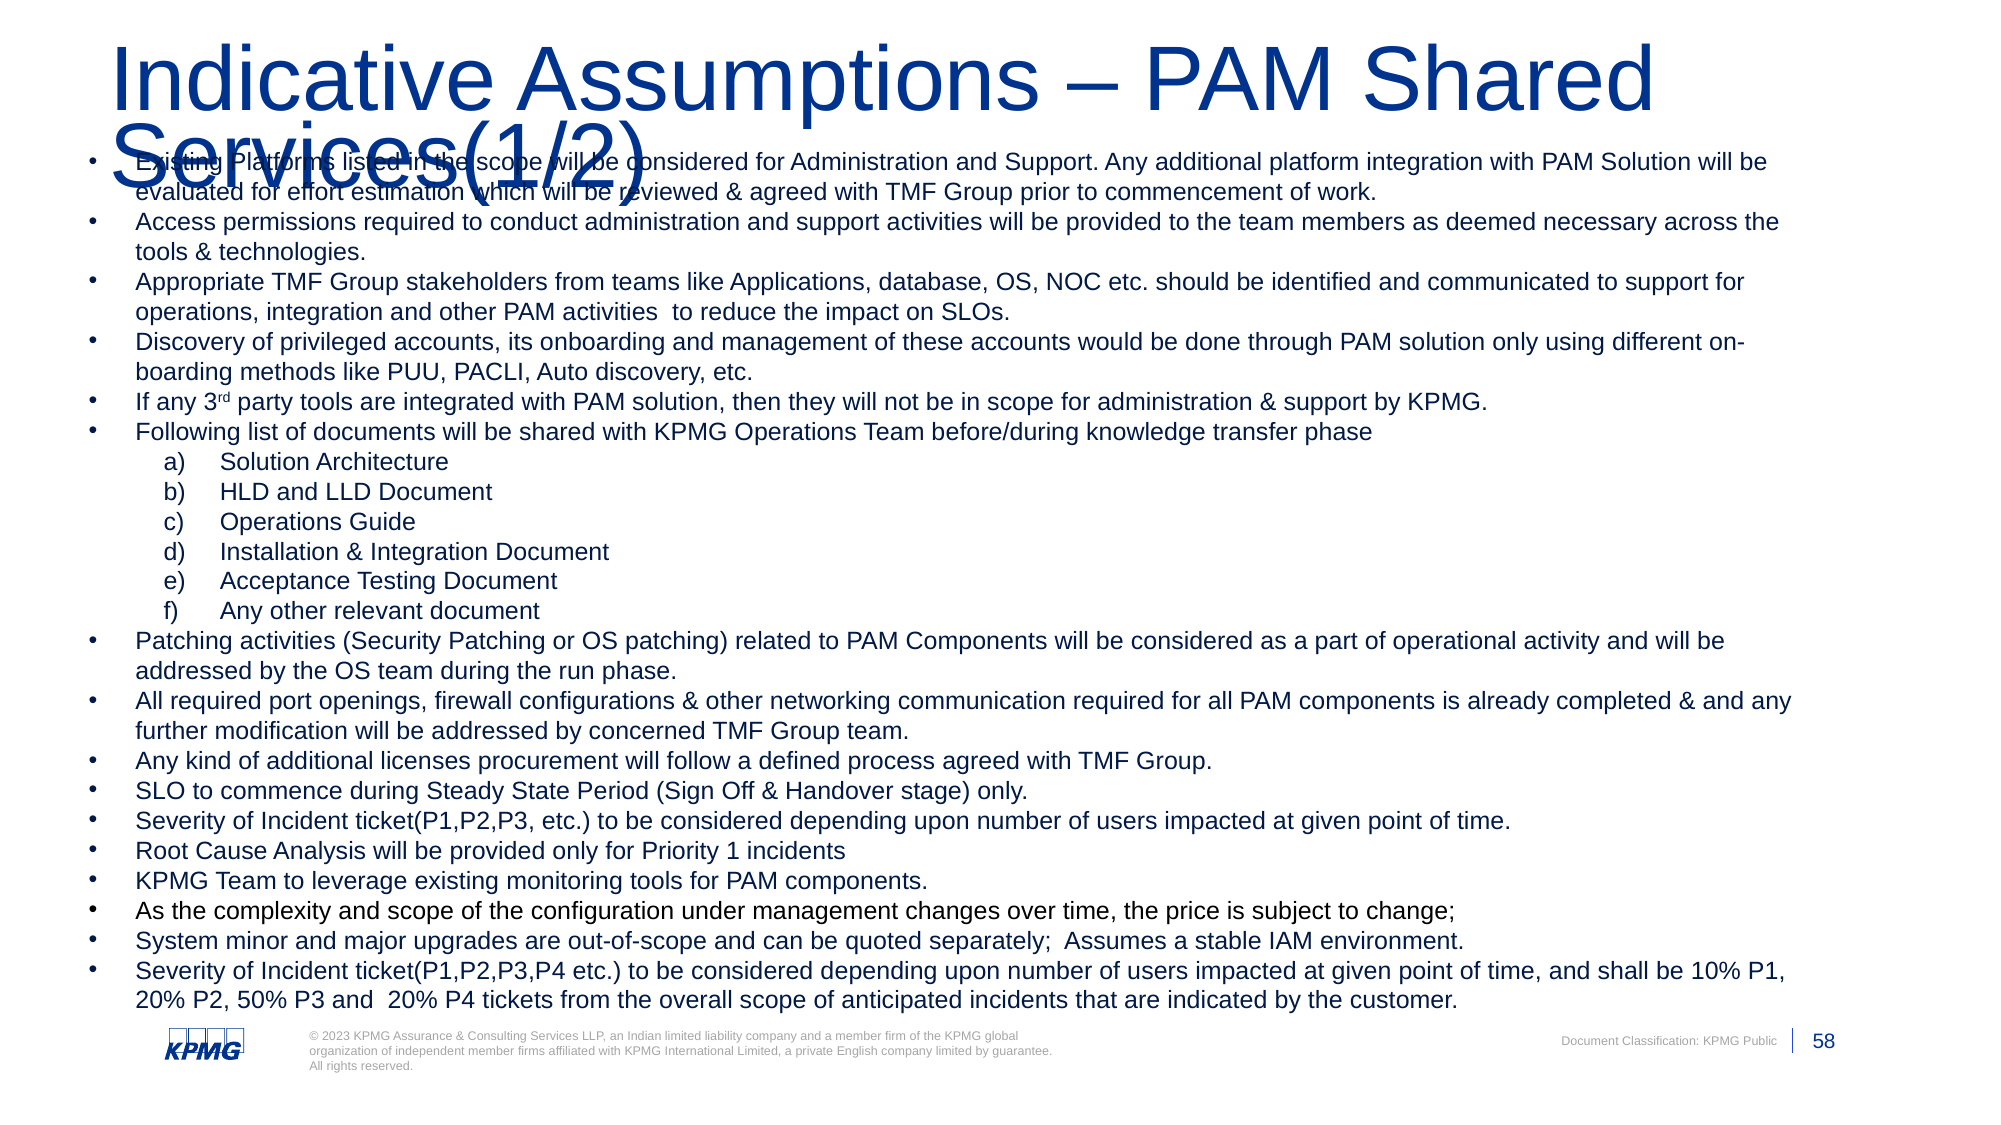

# Indicative Assumptions – PAM Shared Services(1/2)
Existing Platforms listed in the scope will be considered for Administration and Support. Any additional platform integration with PAM Solution will be evaluated for effort estimation which will be reviewed & agreed with TMF Group prior to commencement of work.
Access permissions required to conduct administration and support activities will be provided to the team members as deemed necessary across the tools & technologies.
Appropriate TMF Group stakeholders from teams like Applications, database, OS, NOC etc. should be identified and communicated to support for operations, integration and other PAM activities  to reduce the impact on SLOs.
Discovery of privileged accounts, its onboarding and management of these accounts would be done through PAM solution only using different on-boarding methods like PUU, PACLI, Auto discovery, etc.
If any 3rd party tools are integrated with PAM solution, then they will not be in scope for administration & support by KPMG.
Following list of documents will be shared with KPMG Operations Team before/during knowledge transfer phase
Solution Architecture
HLD and LLD Document
Operations Guide
Installation & Integration Document
Acceptance Testing Document
Any other relevant document
Patching activities (Security Patching or OS patching) related to PAM Components will be considered as a part of operational activity and will be addressed by the OS team during the run phase.
All required port openings, firewall configurations & other networking communication required for all PAM components is already completed & and any further modification will be addressed by concerned TMF Group team.
Any kind of additional licenses procurement will follow a defined process agreed with TMF Group.
SLO to commence during Steady State Period (Sign Off & Handover stage) only.
Severity of Incident ticket(P1,P2,P3, etc.) to be considered depending upon number of users impacted at given point of time.
Root Cause Analysis will be provided only for Priority 1 incidents
KPMG Team to leverage existing monitoring tools for PAM components.
As the complexity and scope of the configuration under management changes over time, the price is subject to change;
System minor and major upgrades are out-of-scope and can be quoted separately;  Assumes a stable IAM environment.
Severity of Incident ticket(P1,P2,P3,P4 etc.) to be considered depending upon number of users impacted at given point of time, and shall be 10% P1, 20% P2, 50% P3 and  20% P4 tickets from the overall scope of anticipated incidents that are indicated by the customer.